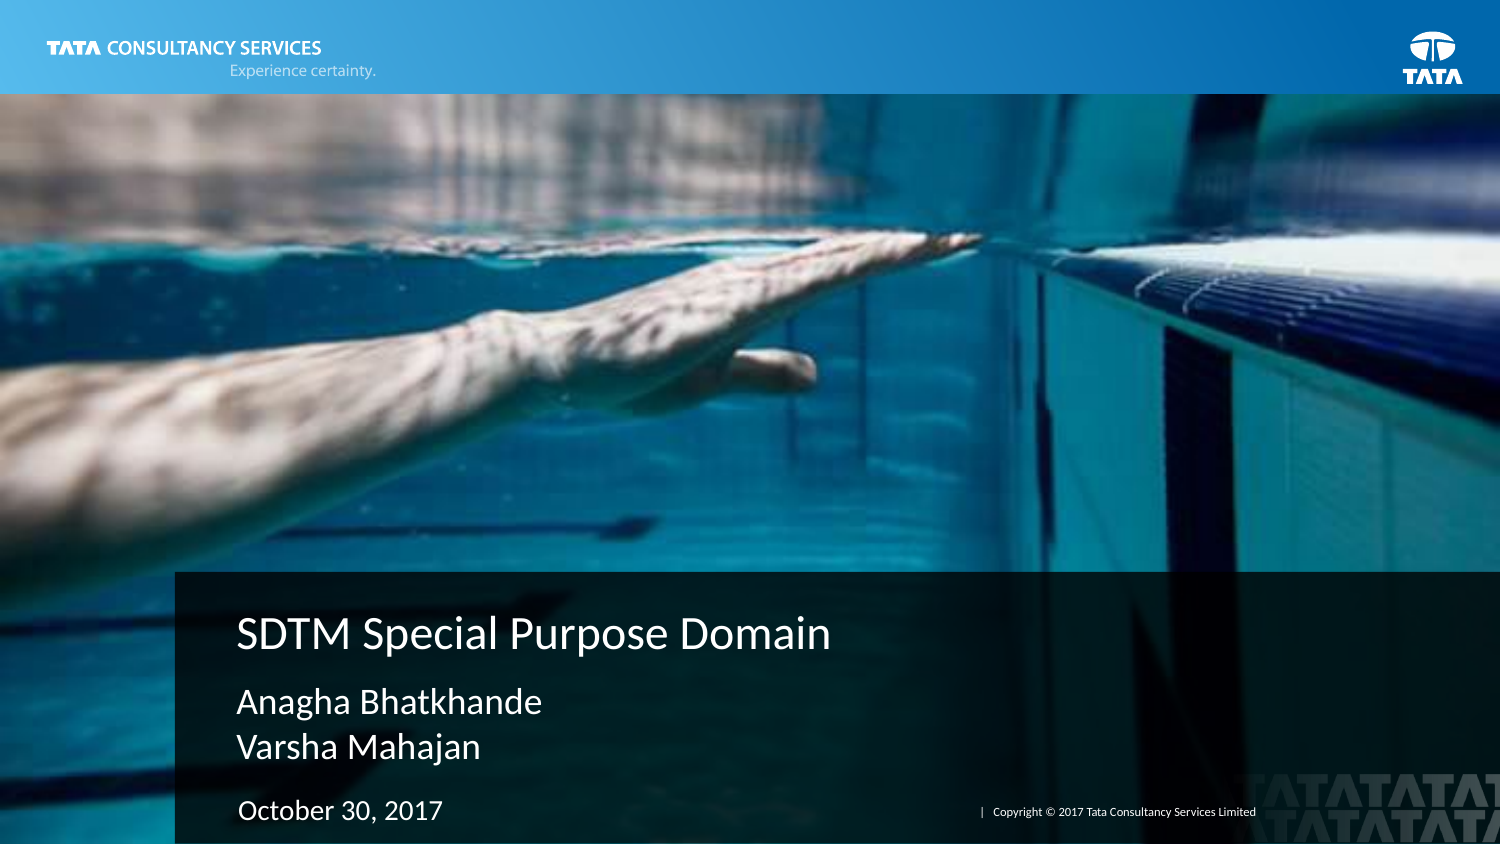

SDTM Special Purpose Domain
# Anagha Bhatkhande Varsha Mahajan
October 30, 2017